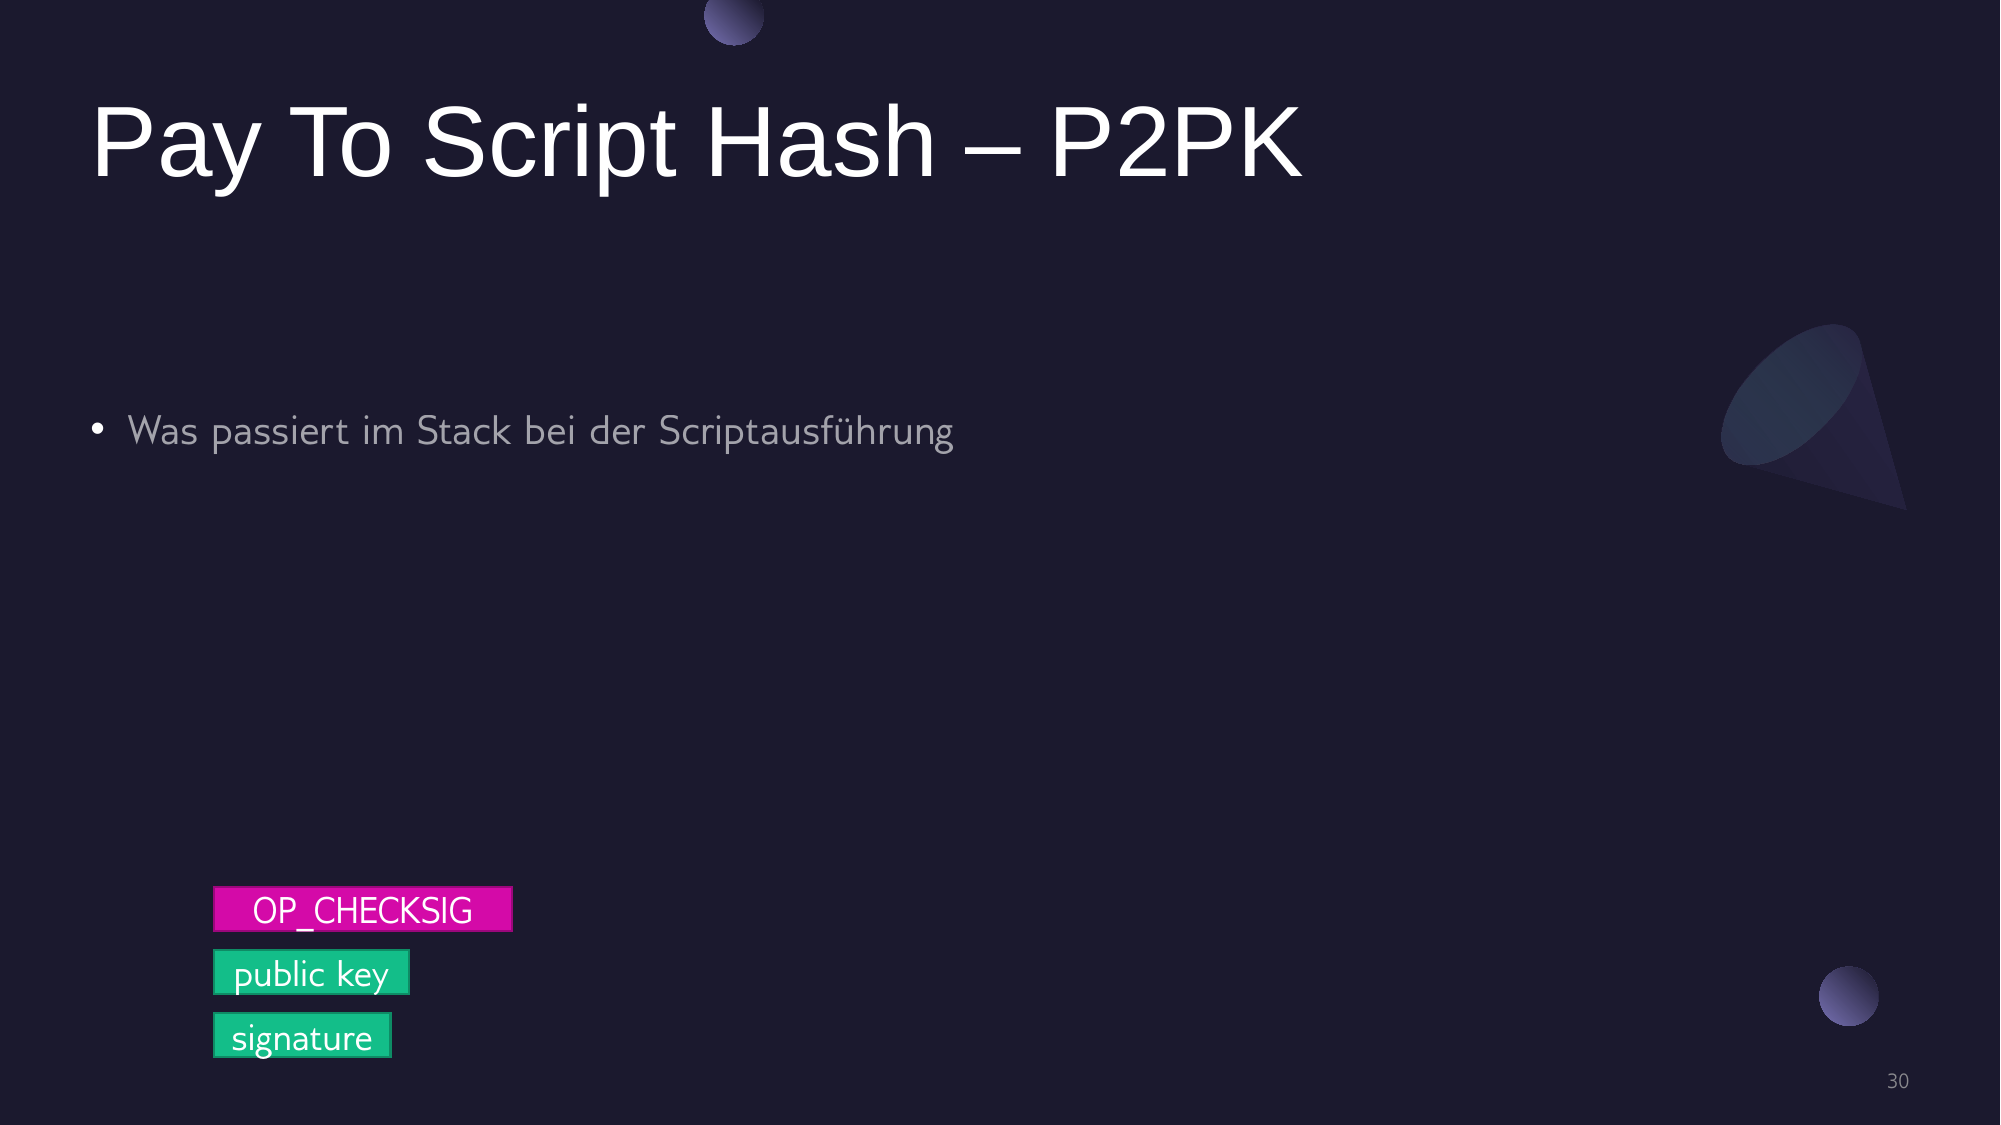

# Pay To Script Hash – P2PK

Was passiert im Stack bei der Scriptausführung
OP_CHECKSIG
public key
signature
30